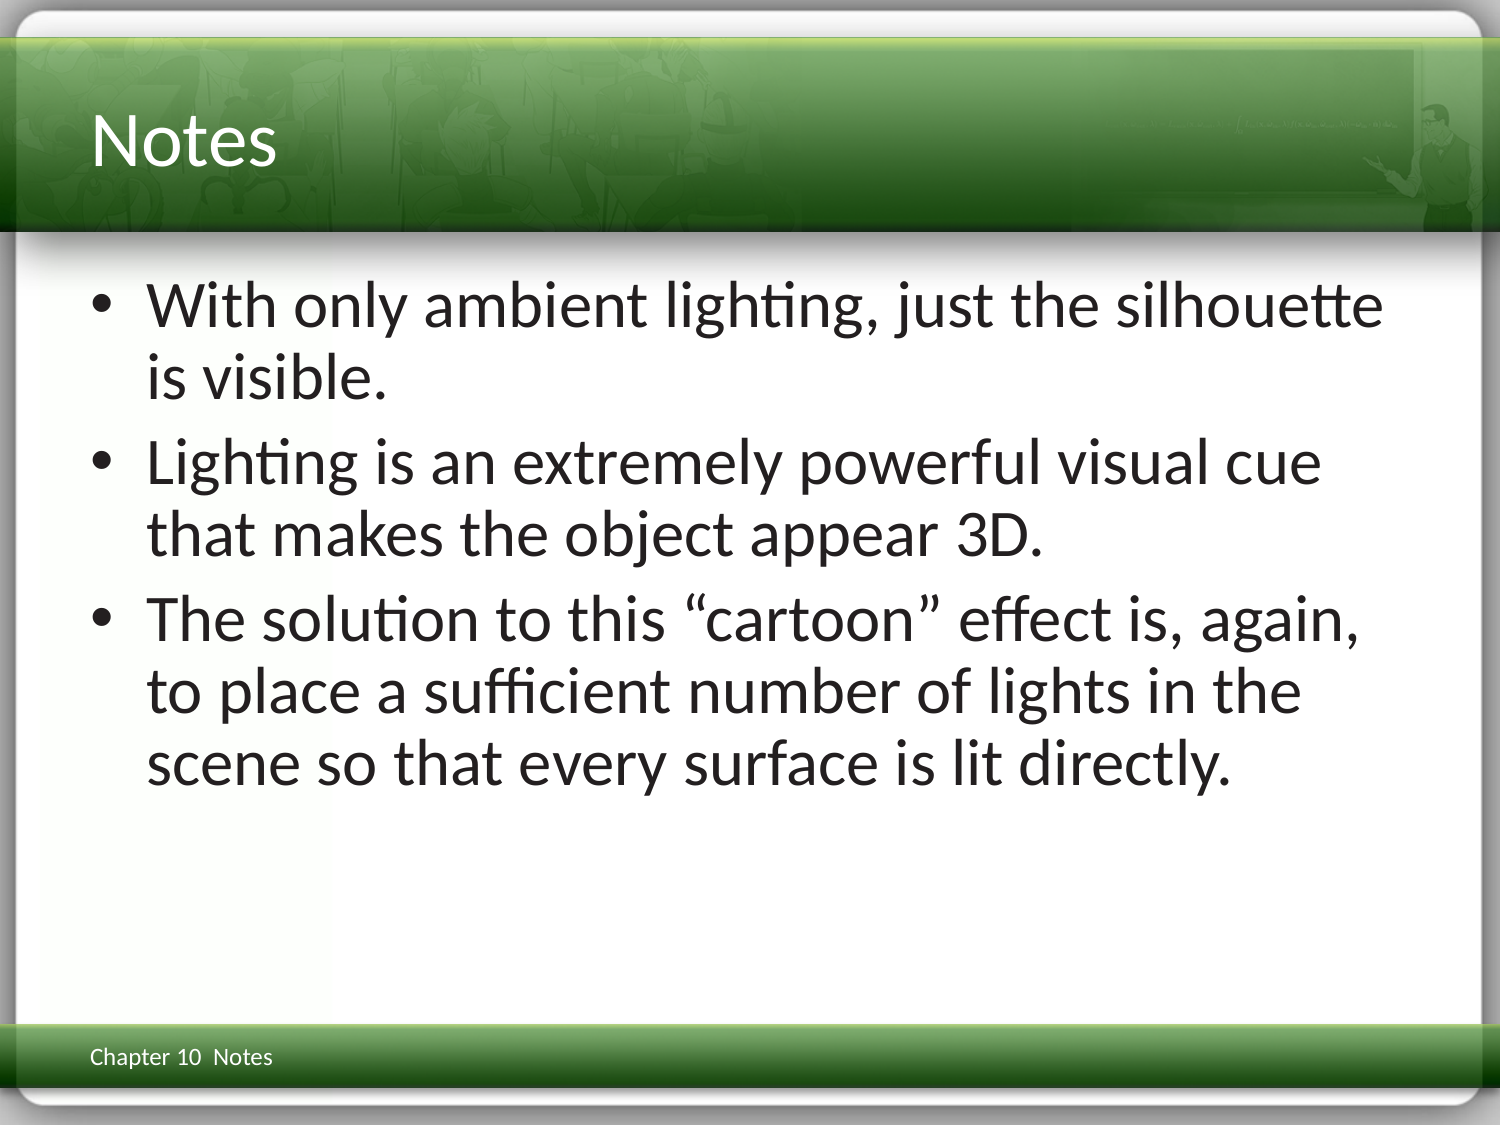

# Notes
With only ambient lighting, just the silhouette is visible.
Lighting is an extremely powerful visual cue that makes the object appear 3D.
The solution to this “cartoon” effect is, again, to place a sufficient number of lights in the scene so that every surface is lit directly.
Chapter 10  Notes
3D Math Primer for Graphics & Game Dev
165